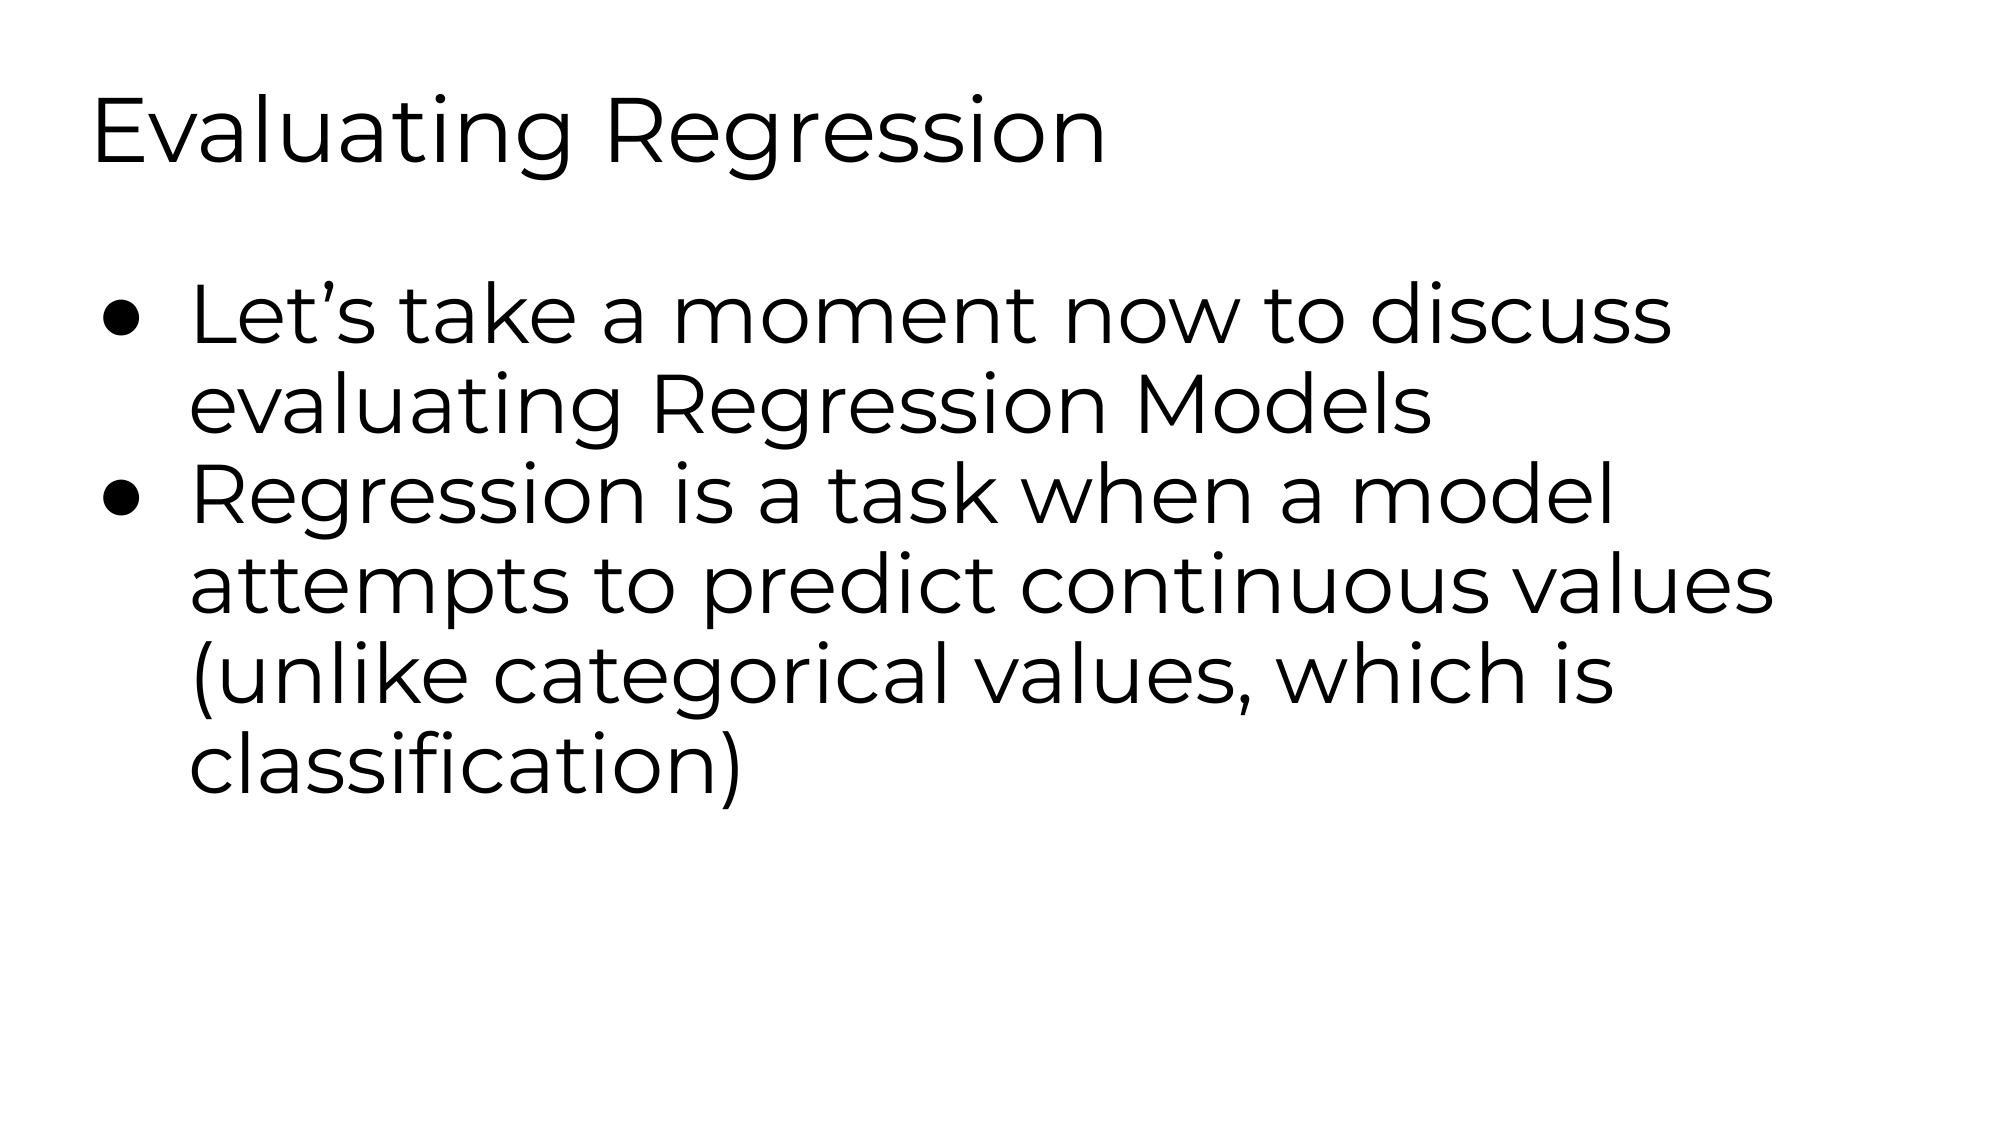

# Evaluating Regression
Let’s take a moment now to discuss evaluating Regression Models
Regression is a task when a model attempts to predict continuous values (unlike categorical values, which is classification)